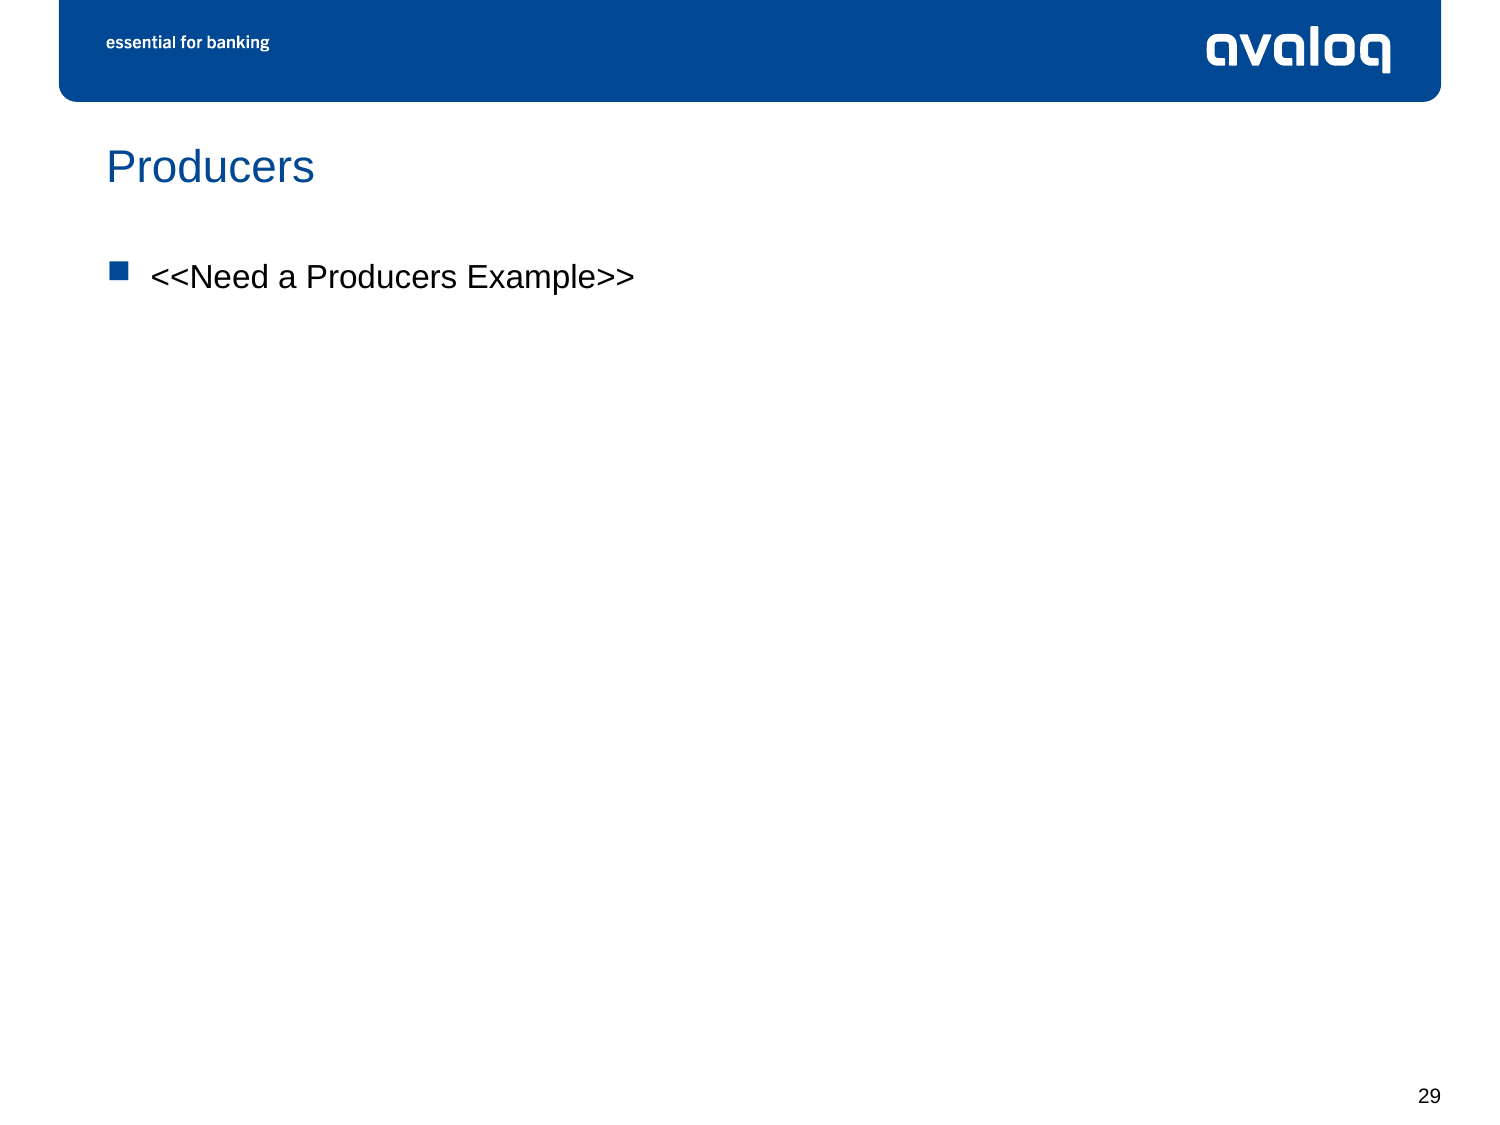

# Producers
<<Need a Producers Example>>
29